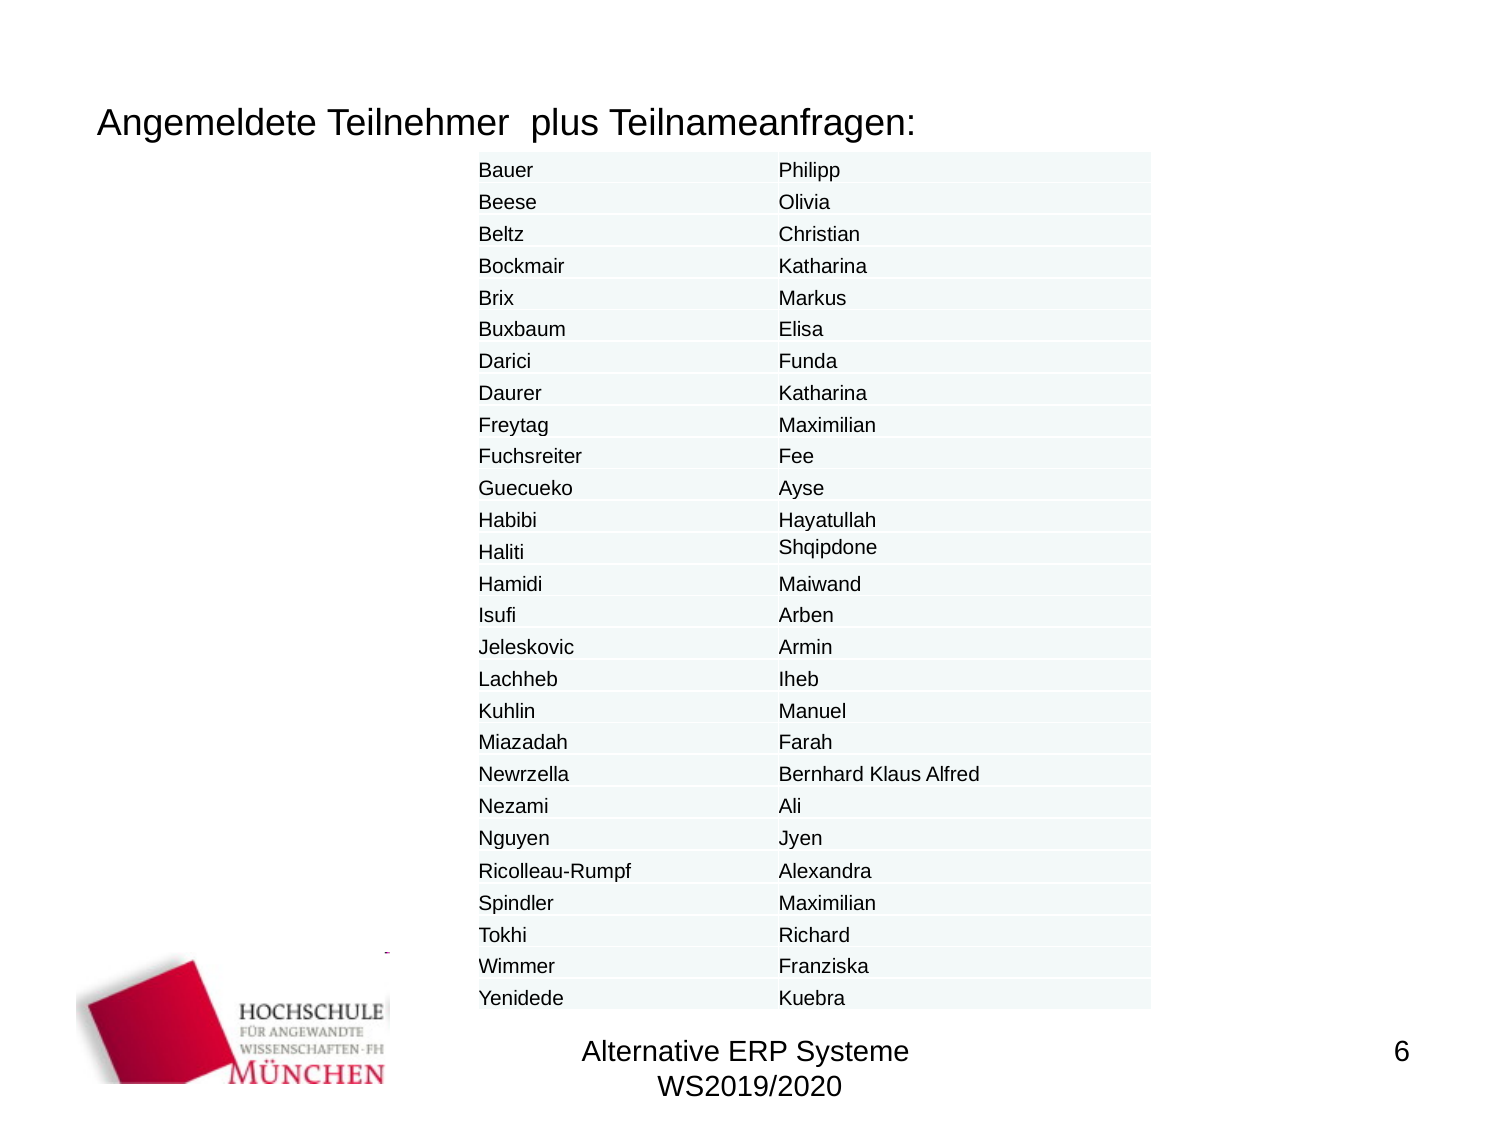

Angemeldete Teilnehmer  plus Teilnameanfragen:
| Bauer | Philipp |
| --- | --- |
| Beese | Olivia |
| Beltz | Christian |
| Bockmair | Katharina |
| Brix | Markus |
| Buxbaum | Elisa |
| Darici | Funda |
| Daurer | Katharina |
| Freytag | Maximilian |
| Fuchsreiter | Fee |
| Guecueko | Ayse |
| Habibi | Hayatullah |
| Haliti | Shqipdone |
| Hamidi | Maiwand |
| Isufi | Arben |
| Jeleskovic | Armin |
| Lachheb | Iheb |
| Kuhlin | Manuel |
| Miazadah | Farah |
| Newrzella | Bernhard Klaus Alfred |
| Nezami | Ali |
| Nguyen | Jyen |
| Ricolleau-Rumpf | Alexandra |
| Spindler | Maximilian |
| Tokhi | Richard |
| Wimmer | Franziska |
| Yenidede | Kuebra |
Alternative ERP Systeme
WS2019/2020
6